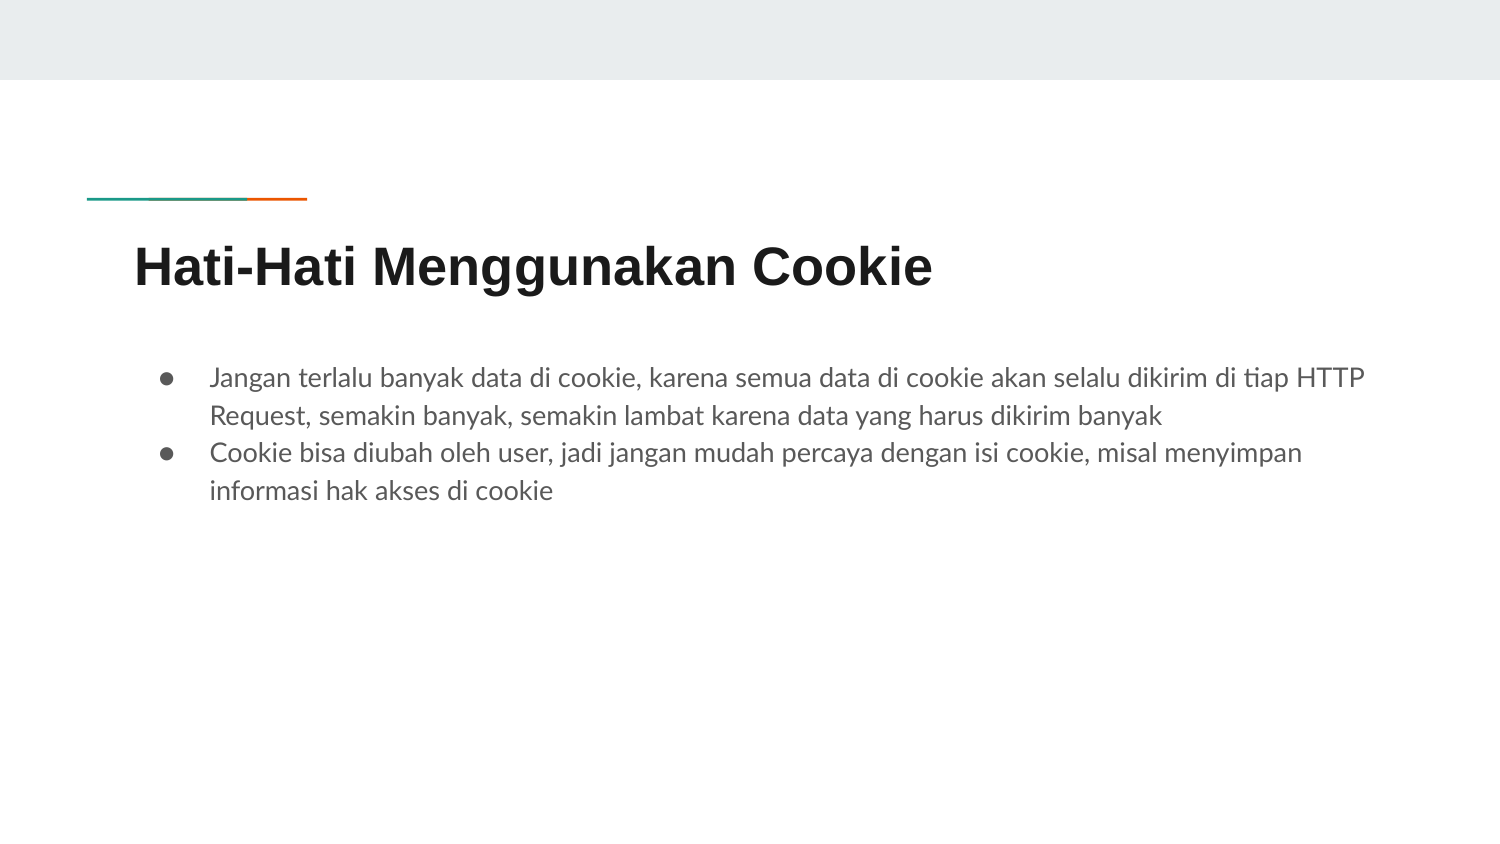

# Hati-Hati Menggunakan Cookie
Jangan terlalu banyak data di cookie, karena semua data di cookie akan selalu dikirim di tiap HTTP Request, semakin banyak, semakin lambat karena data yang harus dikirim banyak
Cookie bisa diubah oleh user, jadi jangan mudah percaya dengan isi cookie, misal menyimpan informasi hak akses di cookie